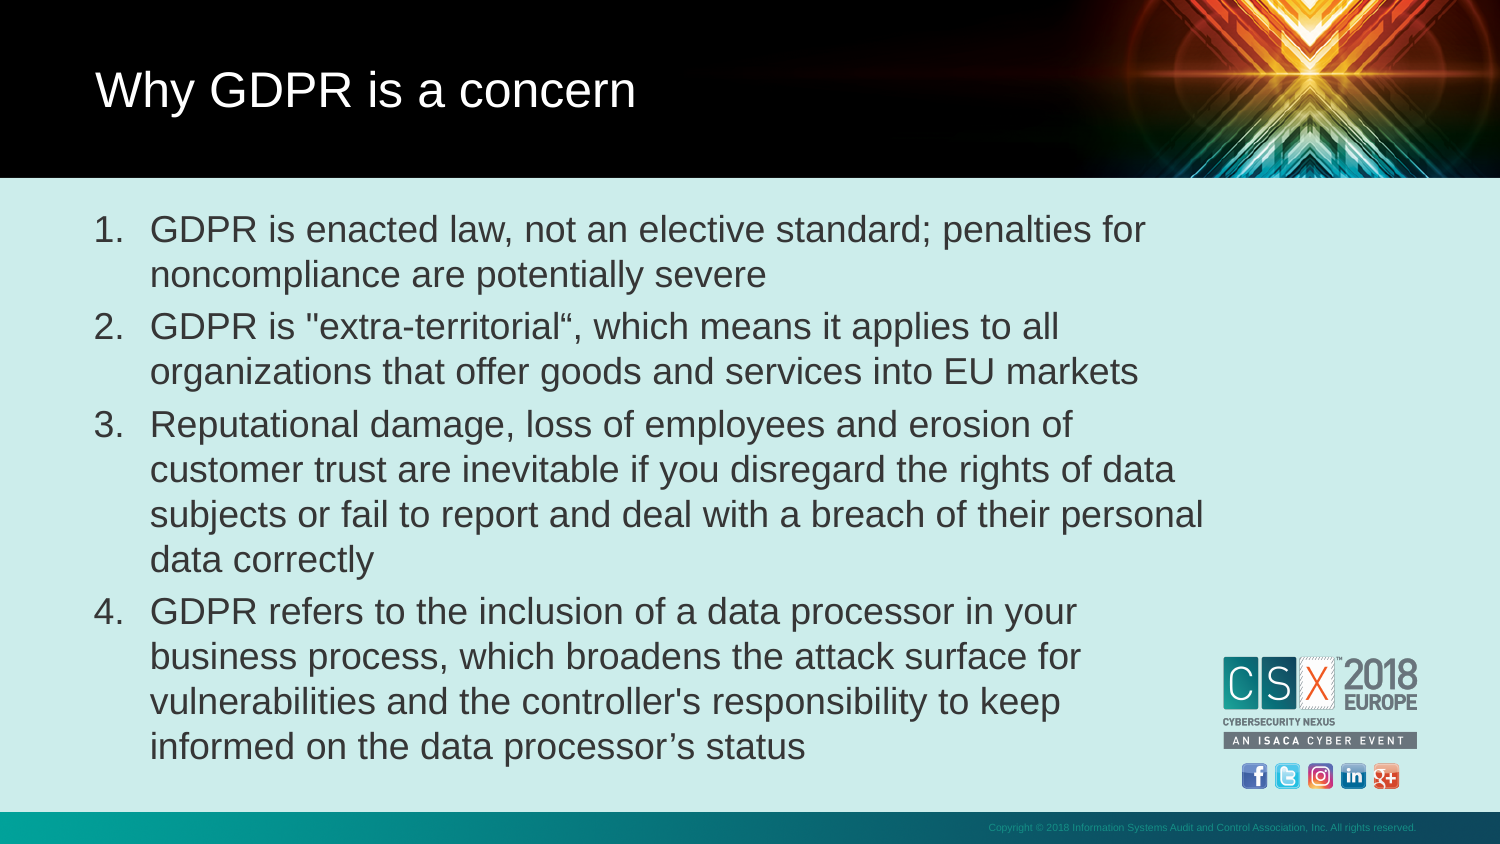

Why GDPR is a concern
GDPR is enacted law, not an elective standard; penalties for noncompliance are potentially severe
GDPR is "extra-territorial“, which means it applies to all organizations that offer goods and services into EU markets
Reputational damage, loss of employees and erosion of customer trust are inevitable if you disregard the rights of data subjects or fail to report and deal with a breach of their personal data correctly
GDPR refers to the inclusion of a data processor in your business process, which broadens the attack surface for vulnerabilities and the controller's responsibility to keep informed on the data processor’s status